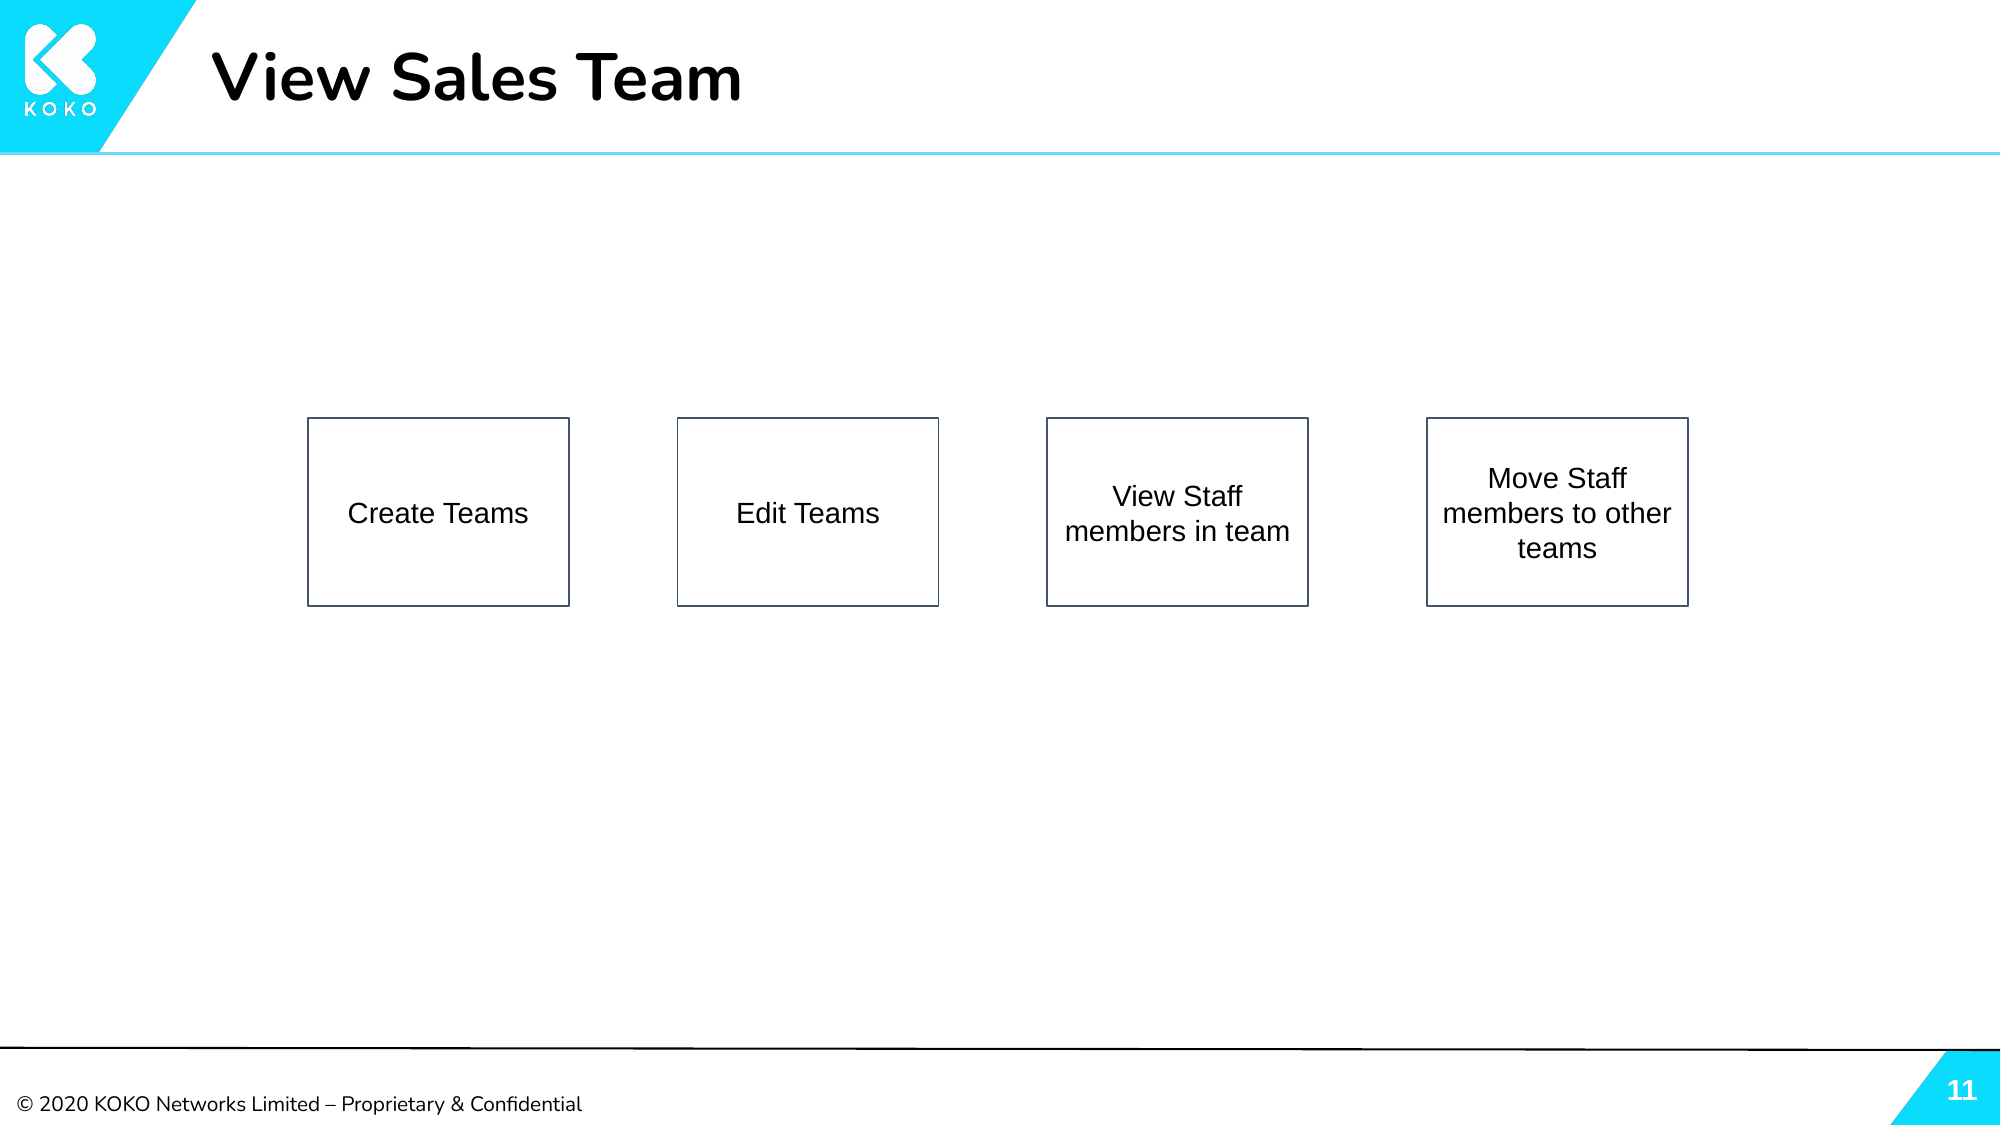

# View Sales Team

Create Teams
Edit Teams
View Staff members in team
Move Staff members to other teams
11